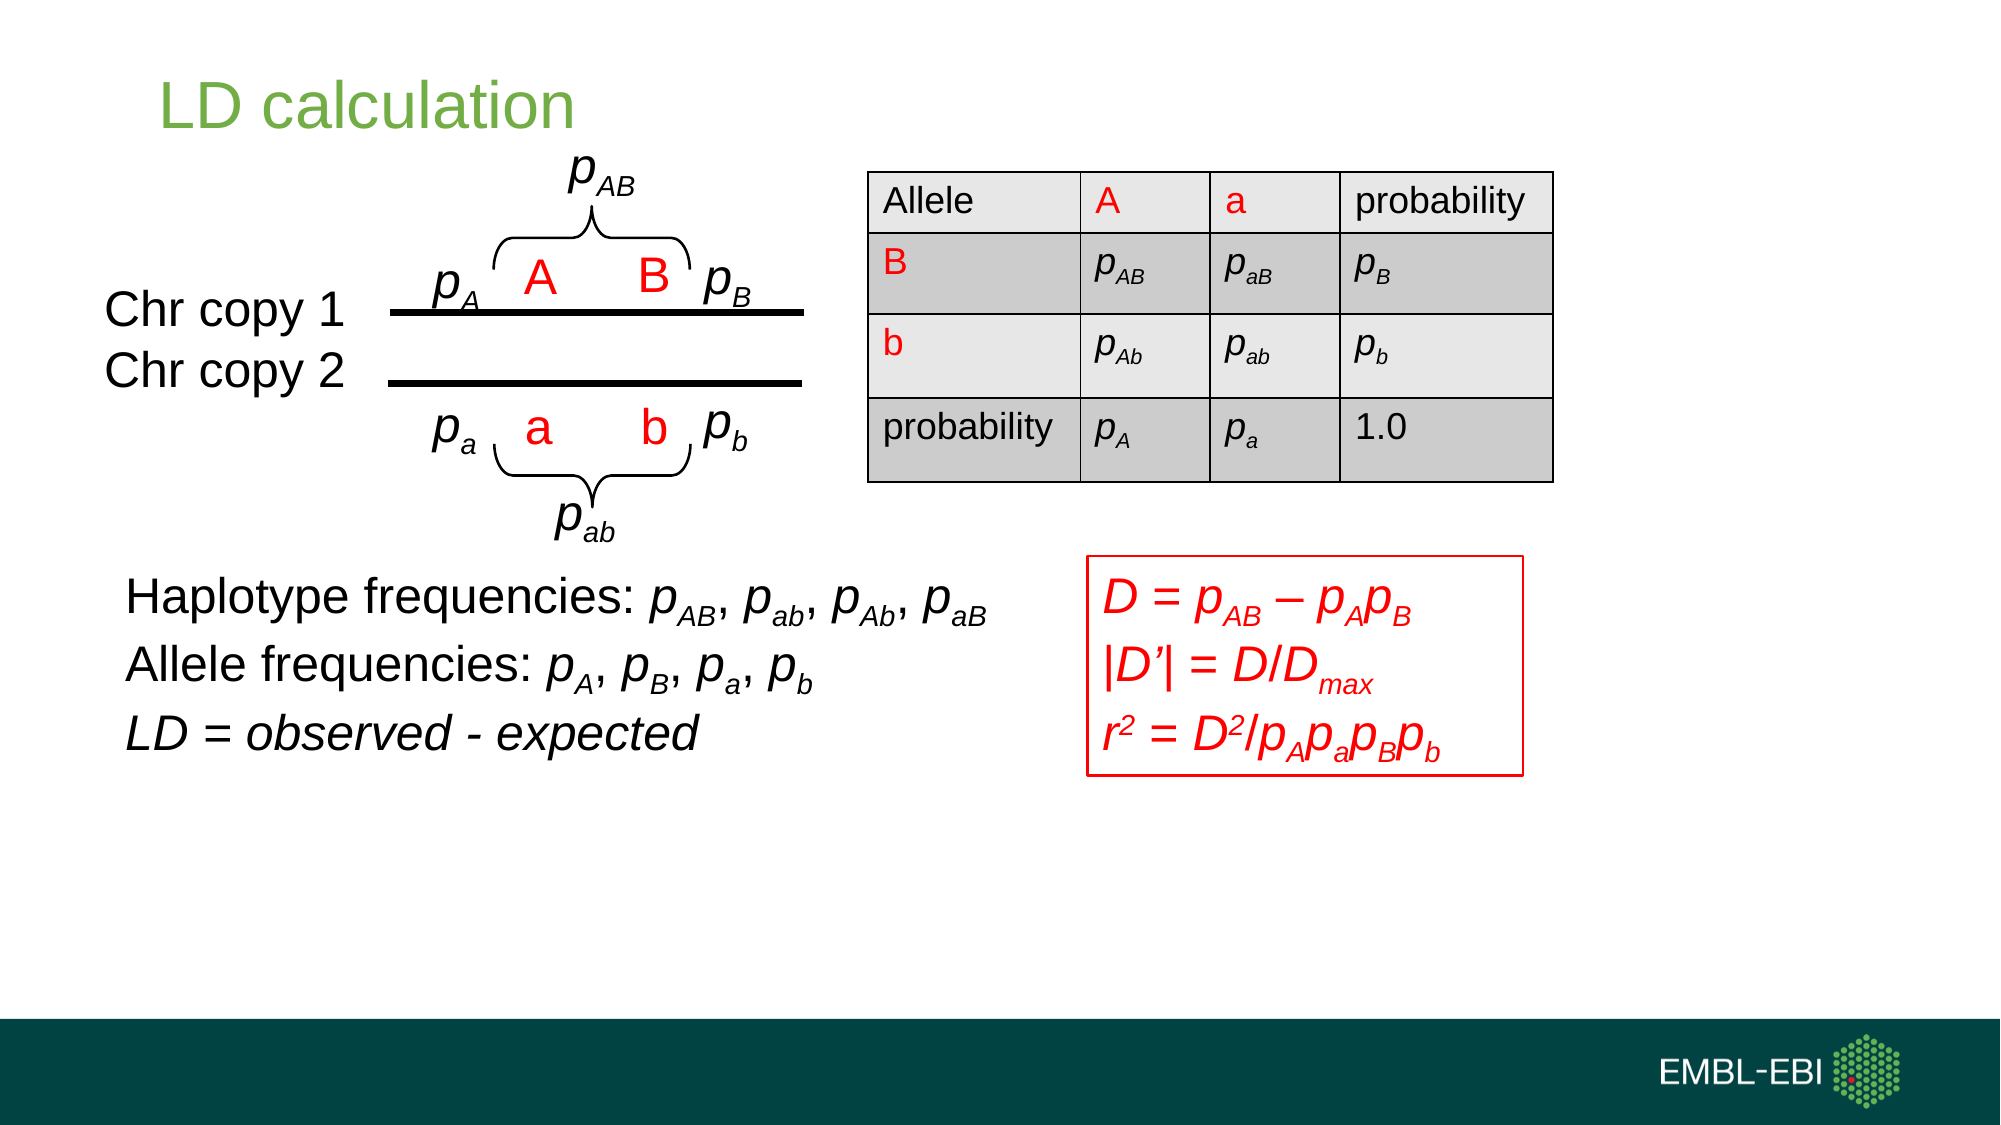

# LD calculation
pAB

| Allele | A | a | probability |
| --- | --- | --- | --- |
| B | pAB | paB | pB |
| b | pAb | pab | pb |
| probability | pA | pa | 1.0 |
B
A
pB
pA
Chr copy 1
Chr copy 2

pb
pa
a
b
pab
Haplotype frequencies: pAB, pab, pAb, paB
Allele frequencies: pA, pB, pa, pb
LD = observed - expected
D = pAB – pApB
|D’| = D/Dmax
r2 = D2/pApapBpb